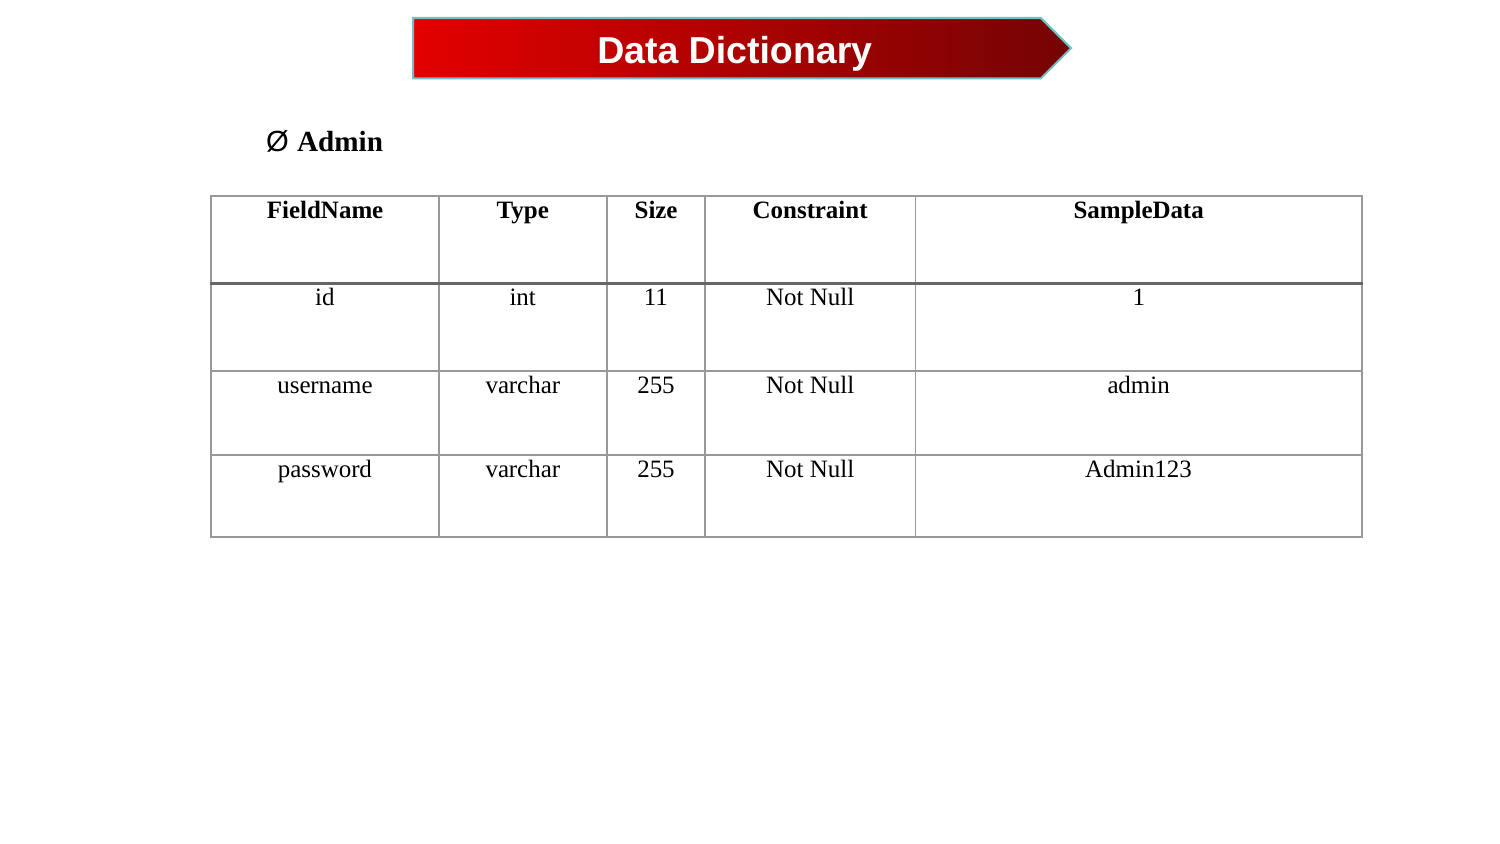

Data Dictionary
Ø Admin
| FieldName | Type | Size | Constraint | SampleData |
| --- | --- | --- | --- | --- |
| id | int | 11 | Not Null | 1 |
| username | varchar | 255 | Not Null | admin |
| password | varchar | 255 | Not Null | Admin123 |